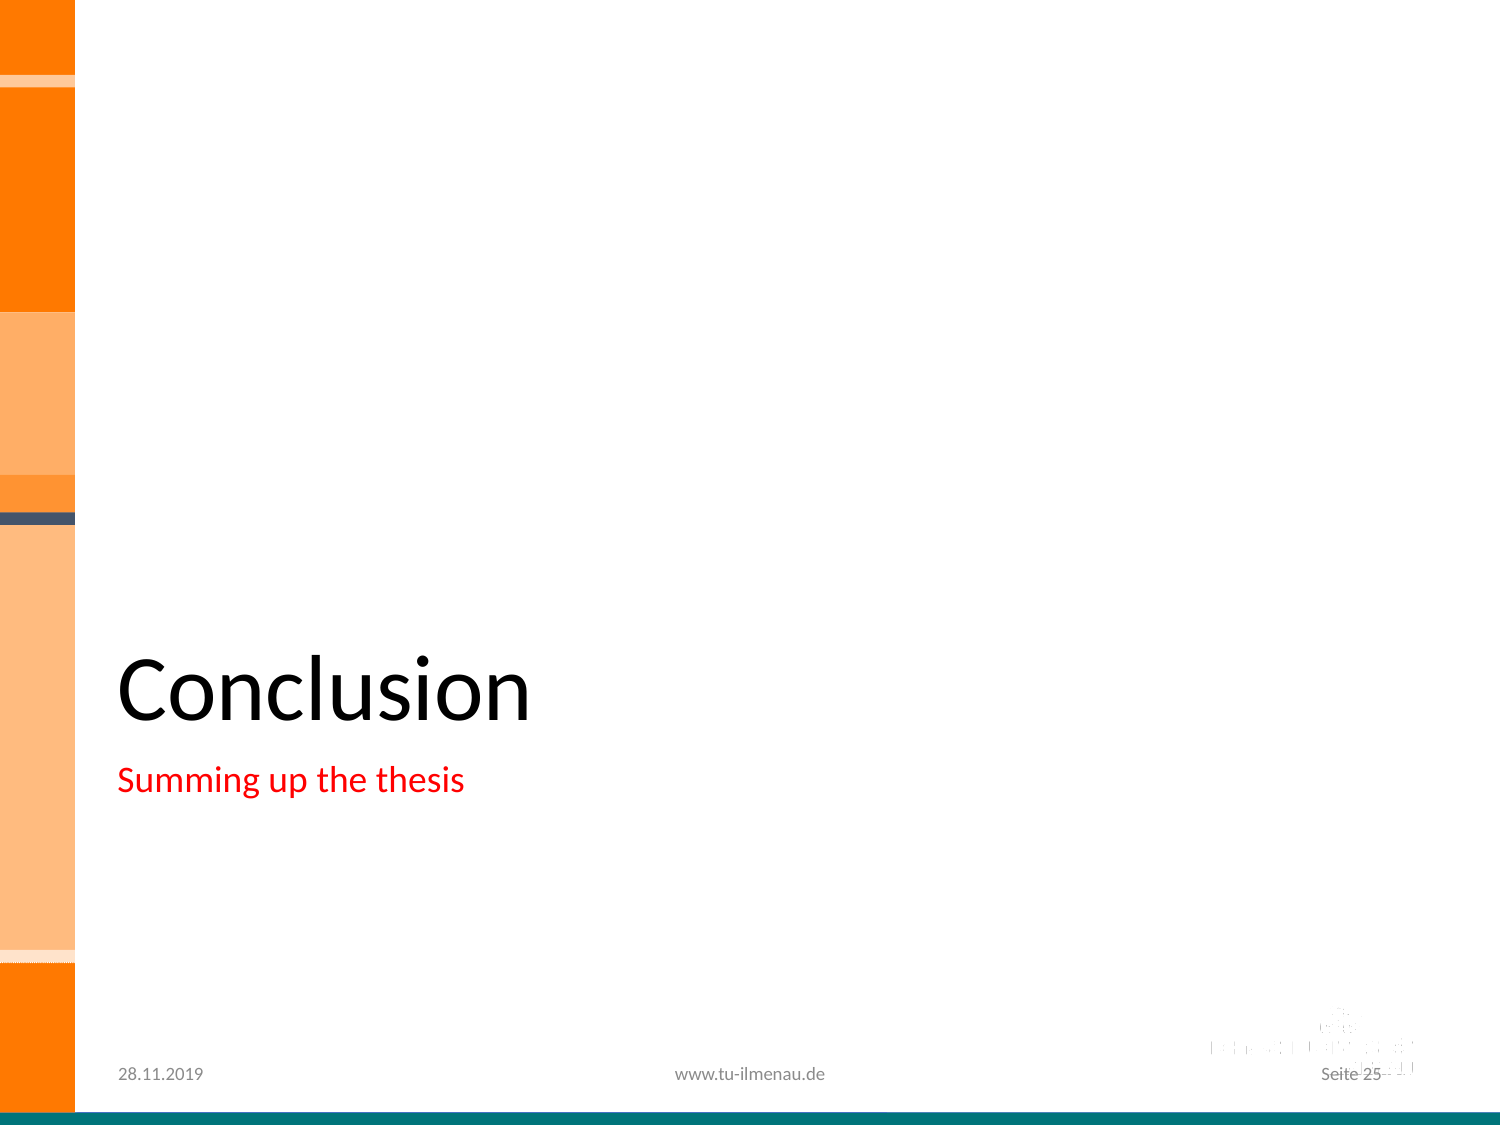

# Conclusion
Summing up the thesis
28.11.2019
www.tu-ilmenau.de
Seite 25